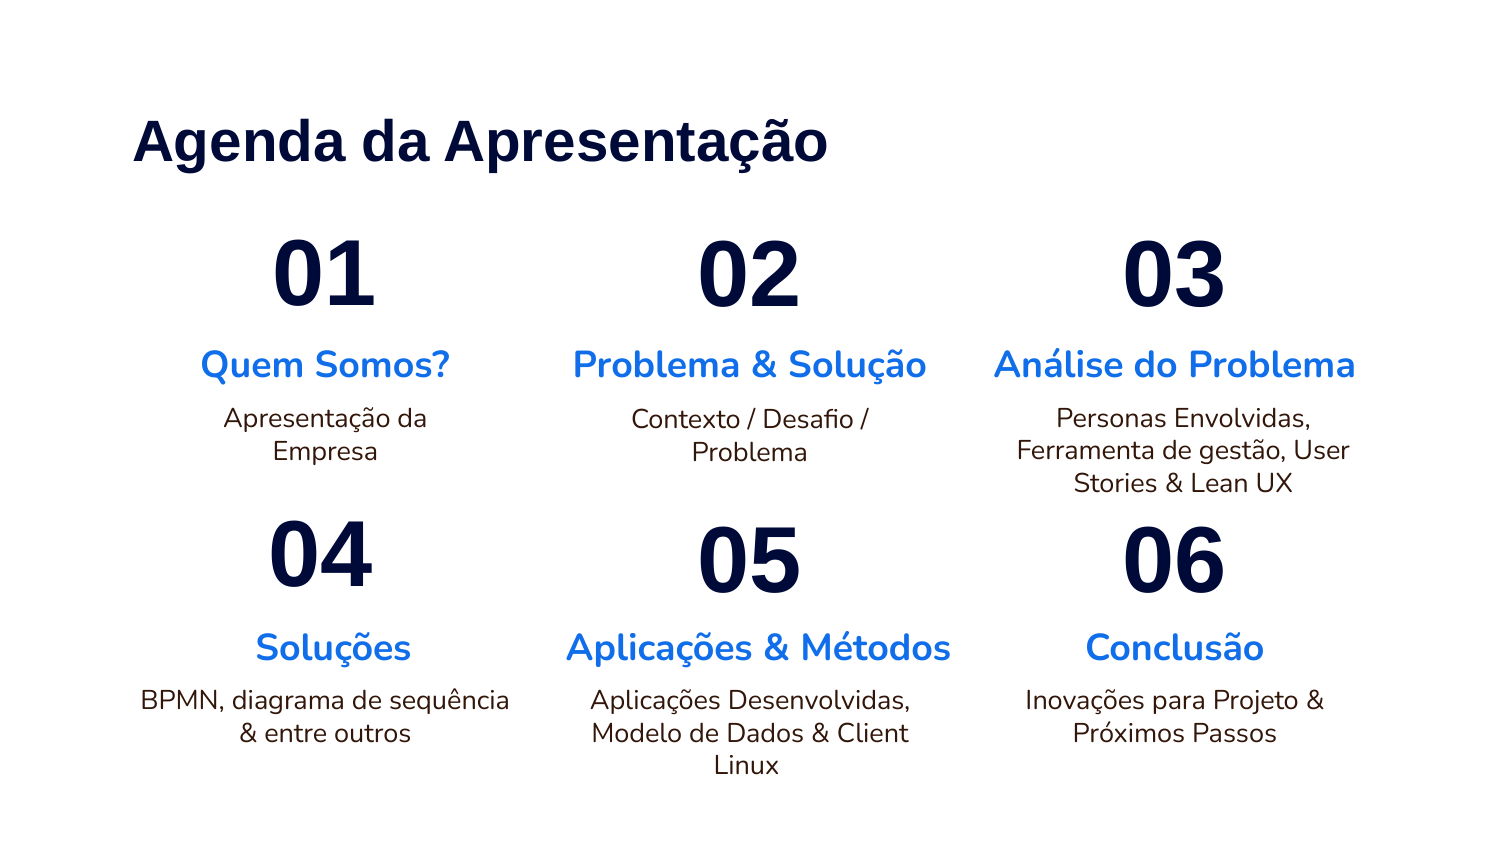

# Agenda da Apresentação
02
03
01
Quem Somos?
Problema & Solução
Análise do Problema
Personas Envolvidas, Ferramenta de gestão, User Stories & Lean UX
Apresentação da Empresa
Contexto / Desafio / Problema
04
05
06
Soluções
Aplicações & Métodos
Conclusão
BPMN, diagrama de sequência & entre outros
Aplicações Desenvolvidas, Modelo de Dados & Client Linux
Inovações para Projeto & Próximos Passos